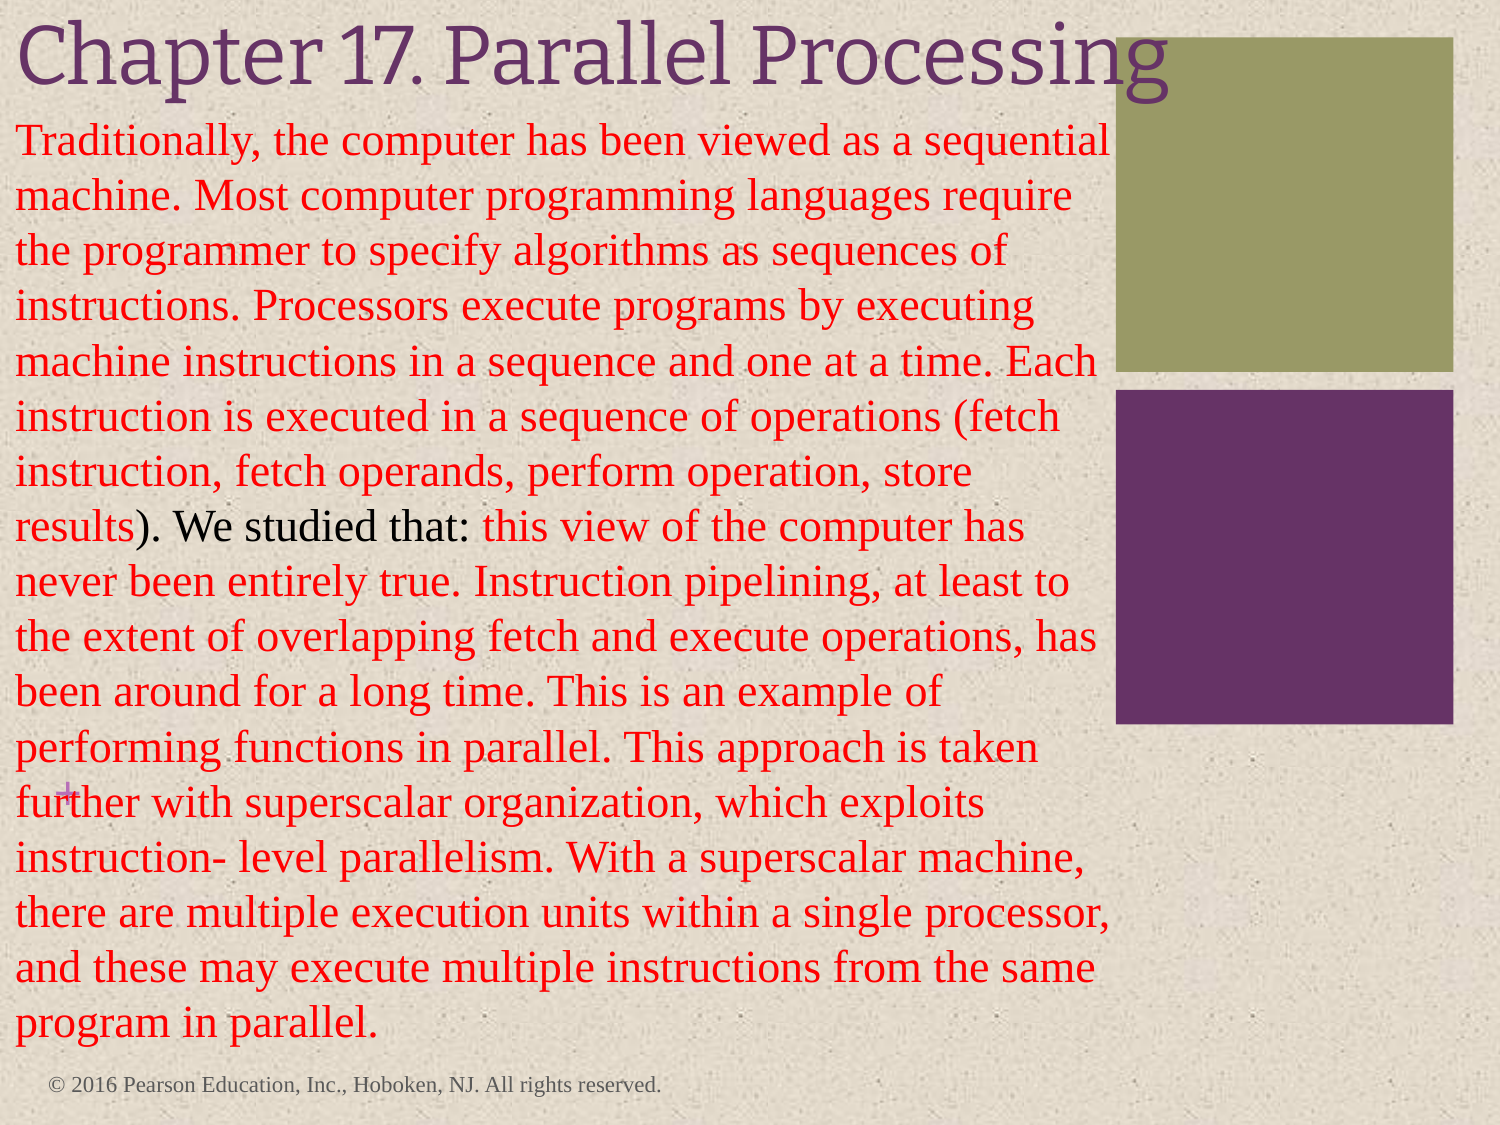

# Chapter 17. Parallel Processing
Traditionally, the computer has been viewed as a sequential machine. Most computer programming languages require the programmer to specify algorithms as sequences of instructions. Processors execute programs by executing machine instructions in a sequence and one at a time. Each instruction is executed in a sequence of operations (fetch instruction, fetch operands, perform operation, store results). We studied that: this view of the computer has never been entirely true. Instruction pipelining, at least to the extent of overlapping fetch and execute operations, has been around for a long time. This is an example of performing functions in parallel. This approach is taken further with superscalar organization, which exploits instruction- level parallelism. With a superscalar machine, there are multiple execution units within a single processor, and these may execute multiple instructions from the same program in parallel.

© 2016 Pearson Education, Inc., Hoboken, NJ. All rights reserved.